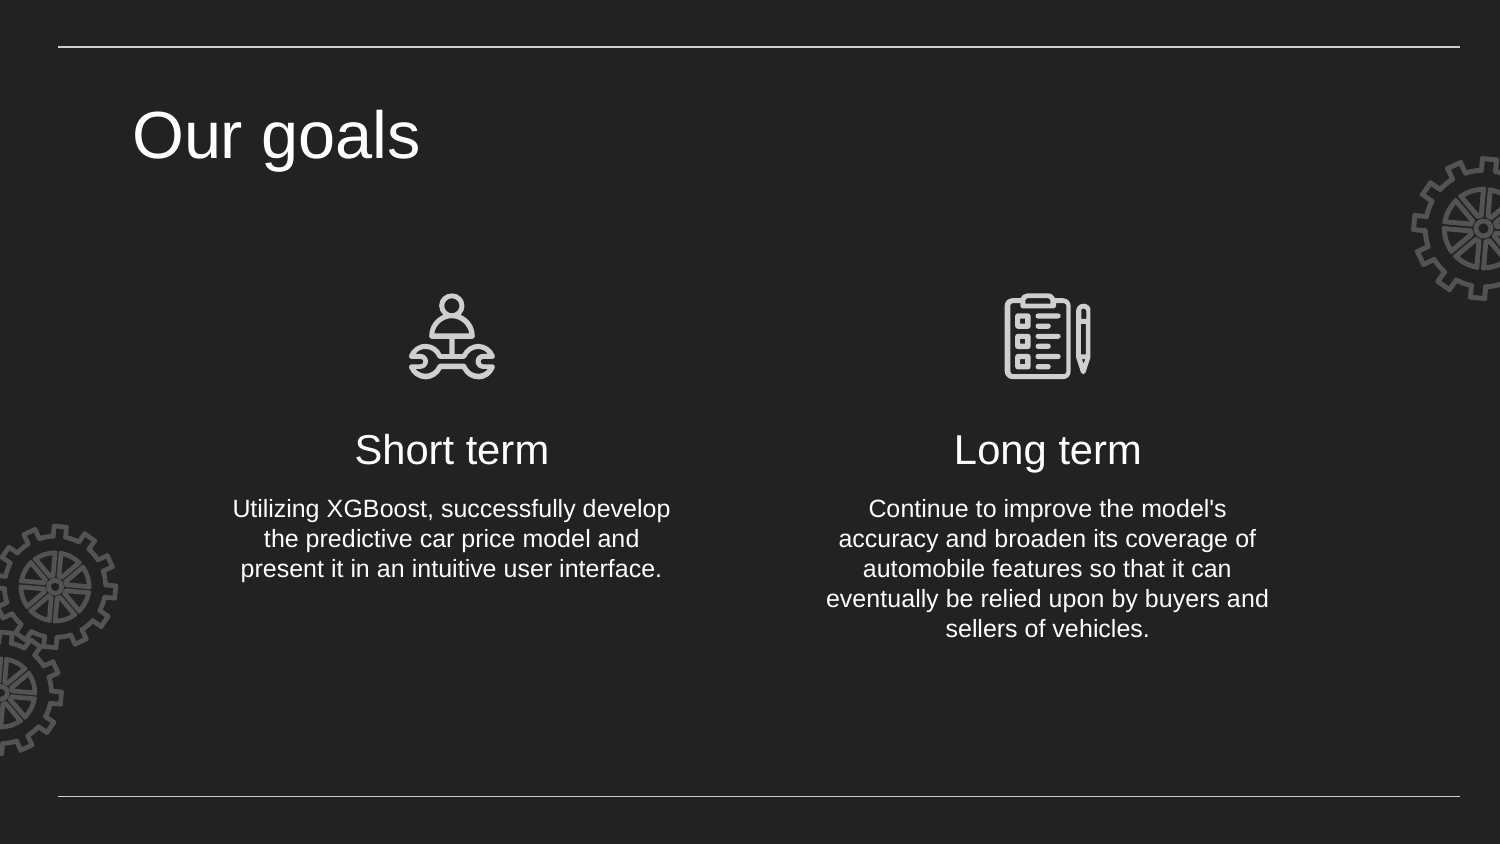

# Our goals

Short term
Long term
Utilizing XGBoost, successfully develop the predictive car price model and present it in an intuitive user interface.
Continue to improve the model's accuracy and broaden its coverage of automobile features so that it can eventually be relied upon by buyers and sellers of vehicles.